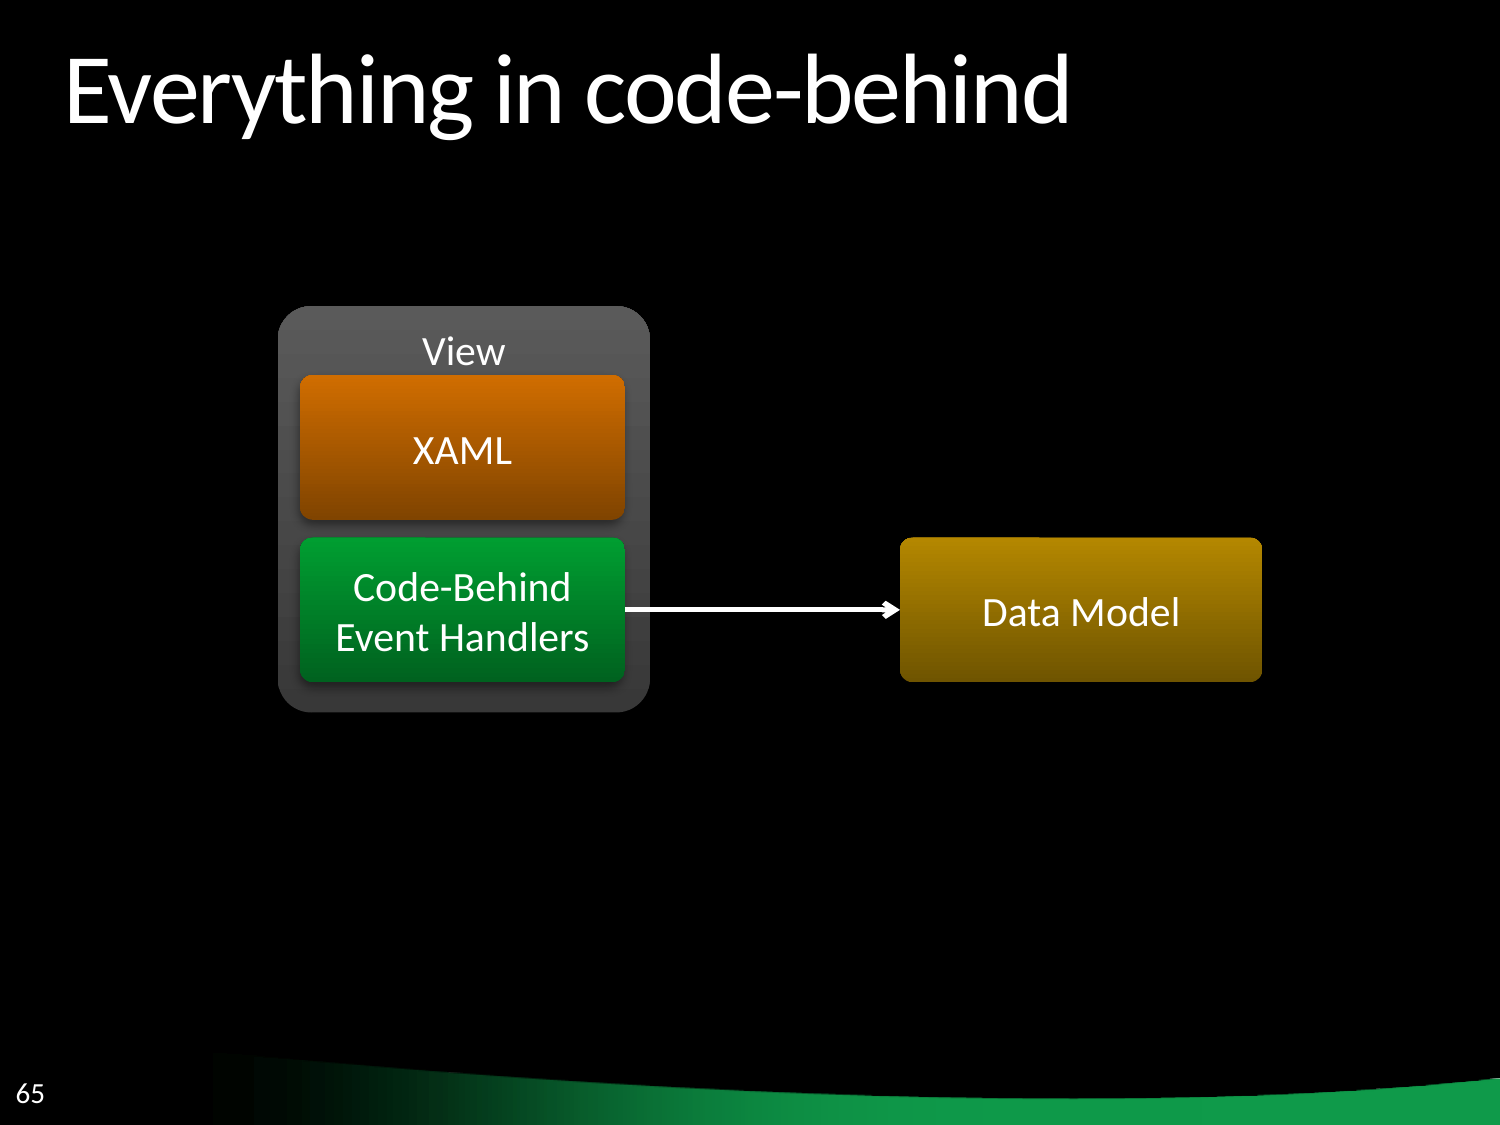

# Everything in code-behind
View
XAML
Data Model
Code-Behind
Event Handlers